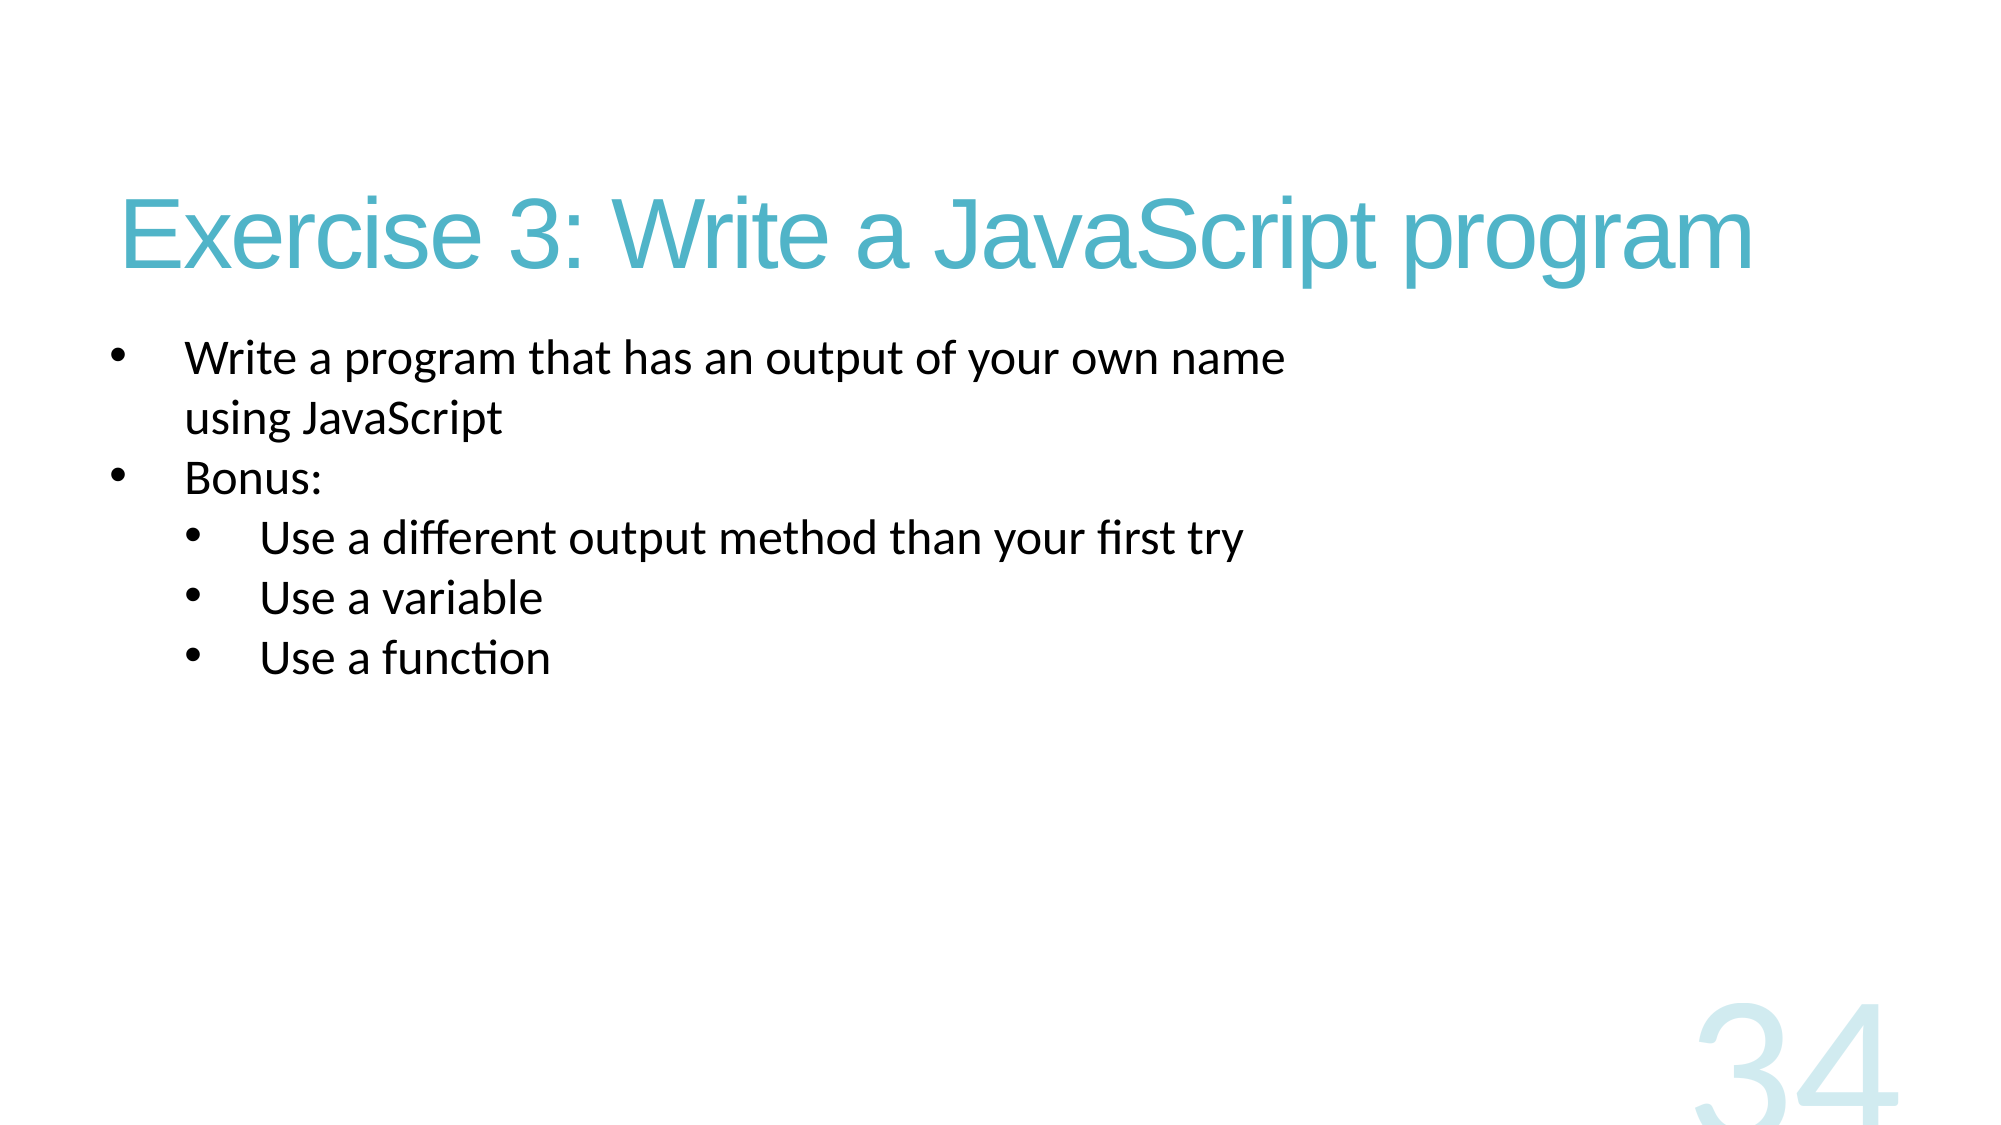

# Exercise 3: Write a JavaScript program
Write a program that has an output of your own name using JavaScript
Bonus:
Use a different output method than your first try
Use a variable
Use a function
34